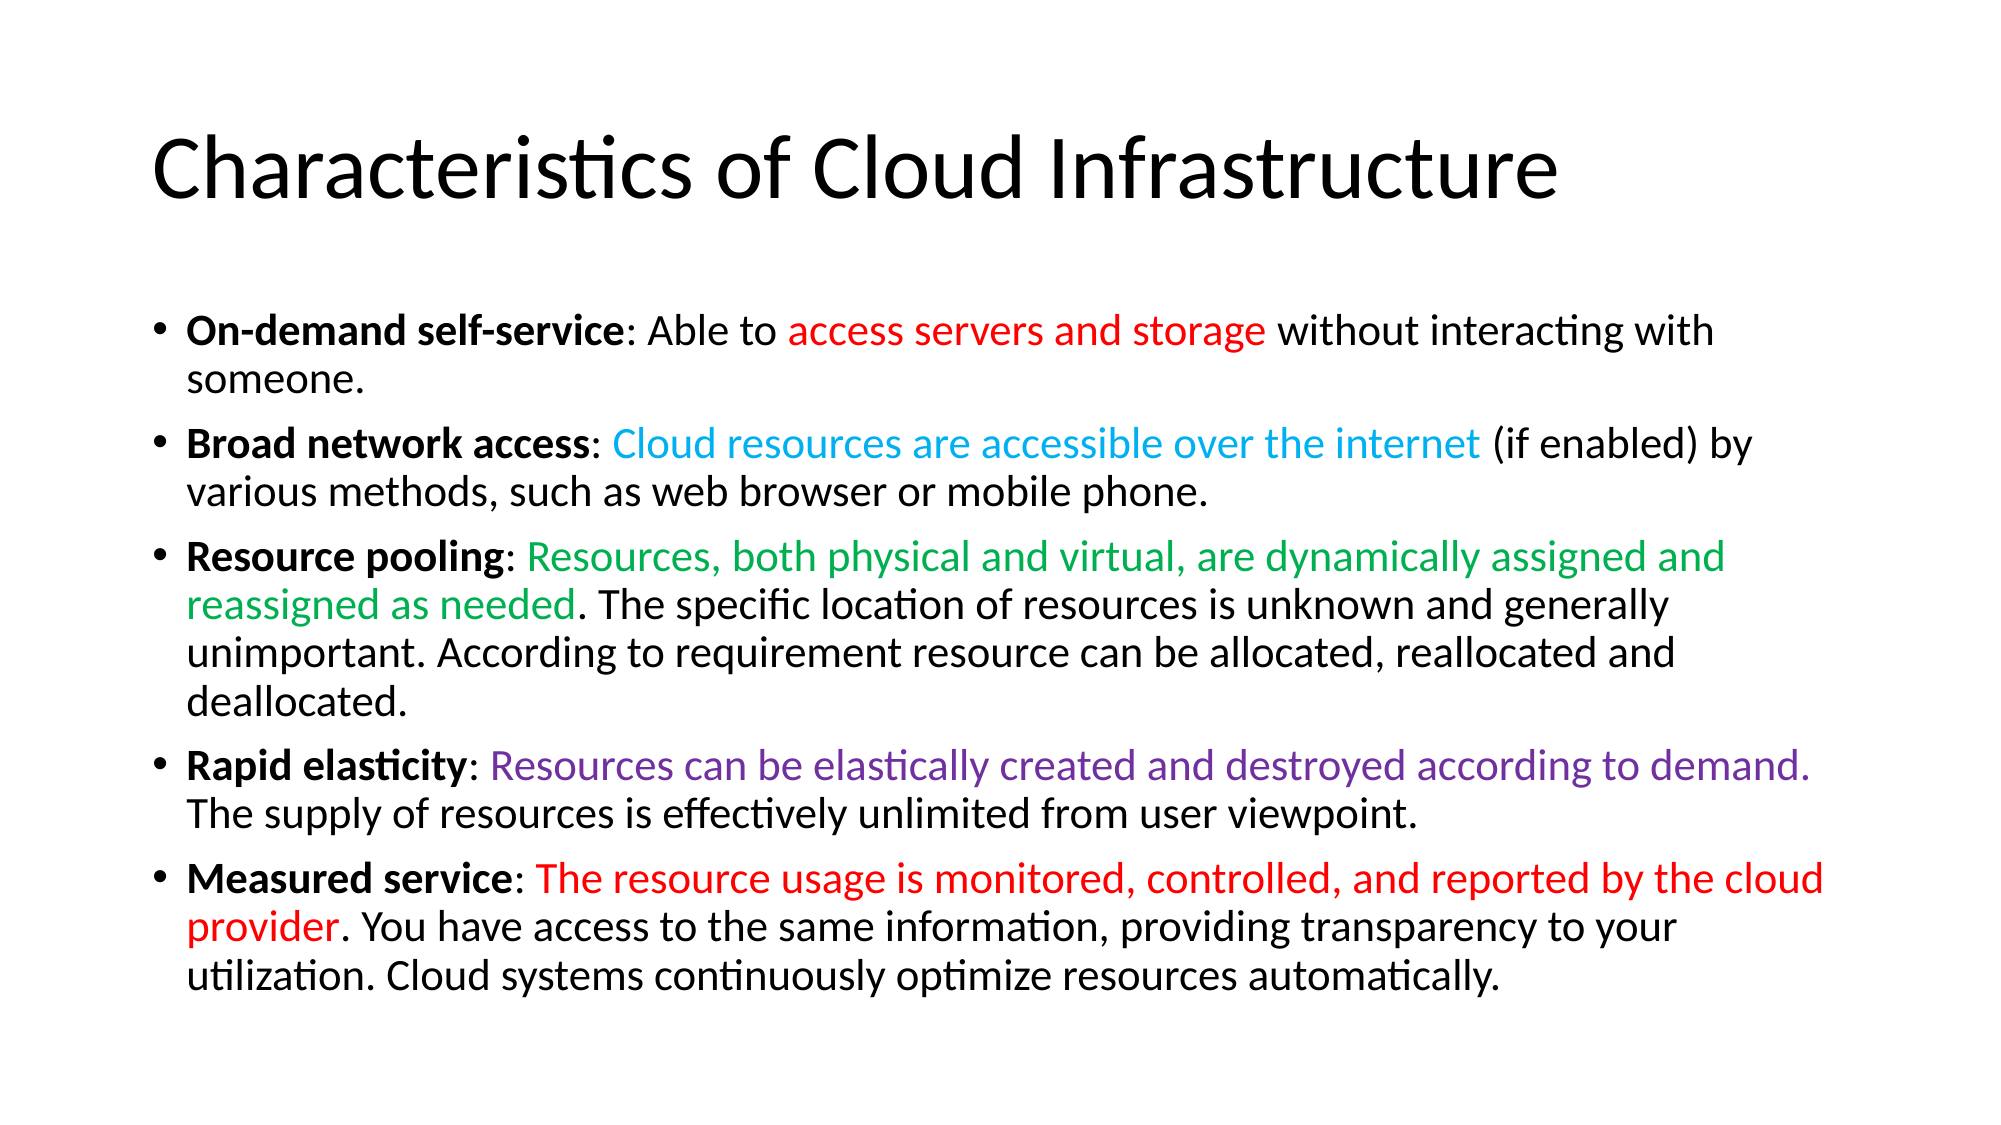

# Characteristics of Cloud Infrastructure
On-demand self-service: Able to access servers and storage without interacting with someone.
Broad network access: Cloud resources are accessible over the internet (if enabled) by various methods, such as web browser or mobile phone.
Resource pooling: Resources, both physical and virtual, are dynamically assigned and reassigned as needed. The specific location of resources is unknown and generally unimportant. According to requirement resource can be allocated, reallocated and deallocated.
Rapid elasticity: Resources can be elastically created and destroyed according to demand. The supply of resources is effectively unlimited from user viewpoint.
Measured service: The resource usage is monitored, controlled, and reported by the cloud provider. You have access to the same information, providing transparency to your utilization. Cloud systems continuously optimize resources automatically.